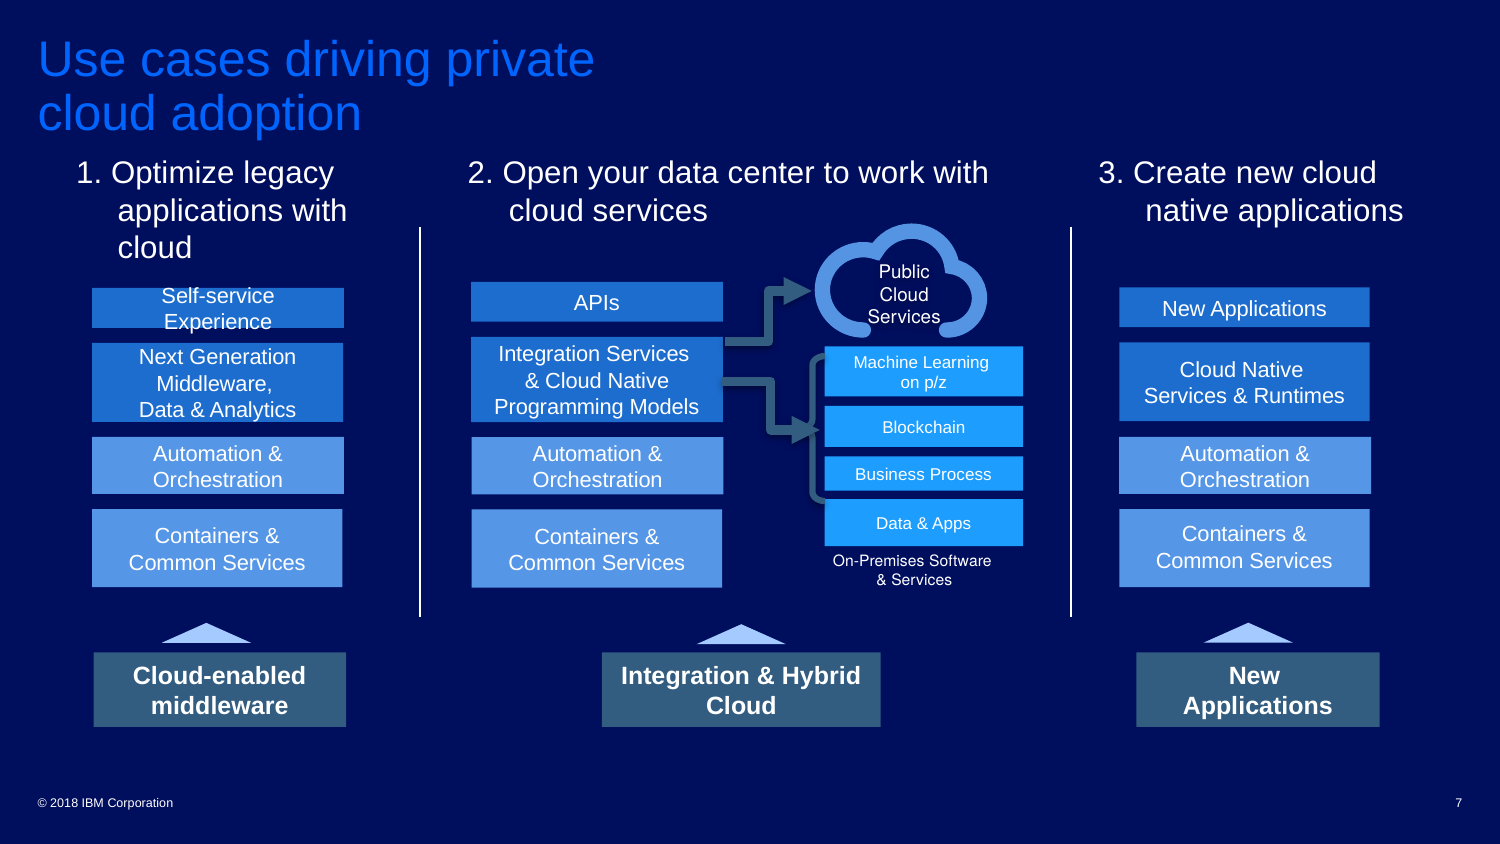

# Use cases driving private cloud adoption
1. Optimize legacy applications with cloud
3. Create new cloud native applications
2. Open your data center to work with cloud services

Public Cloud Services
APIs
New Applications
Self-service Experience
Integration Services
& Cloud Native Programming Models
Cloud Native
Services & Runtimes
Next Generation Middleware,
Data & Analytics
Machine Learning
on p/z

Blockchain
Automation & Orchestration
Automation & Orchestration
Automation & Orchestration
Business Process
Data & Apps
Containers &
Common Services

Containers &
Common Services

Containers &
Common Services
On-Premises Software
& Services

New
Applications
Cloud-enabled middleware
Integration & Hybrid Cloud
© 2018 IBM Corporation
7